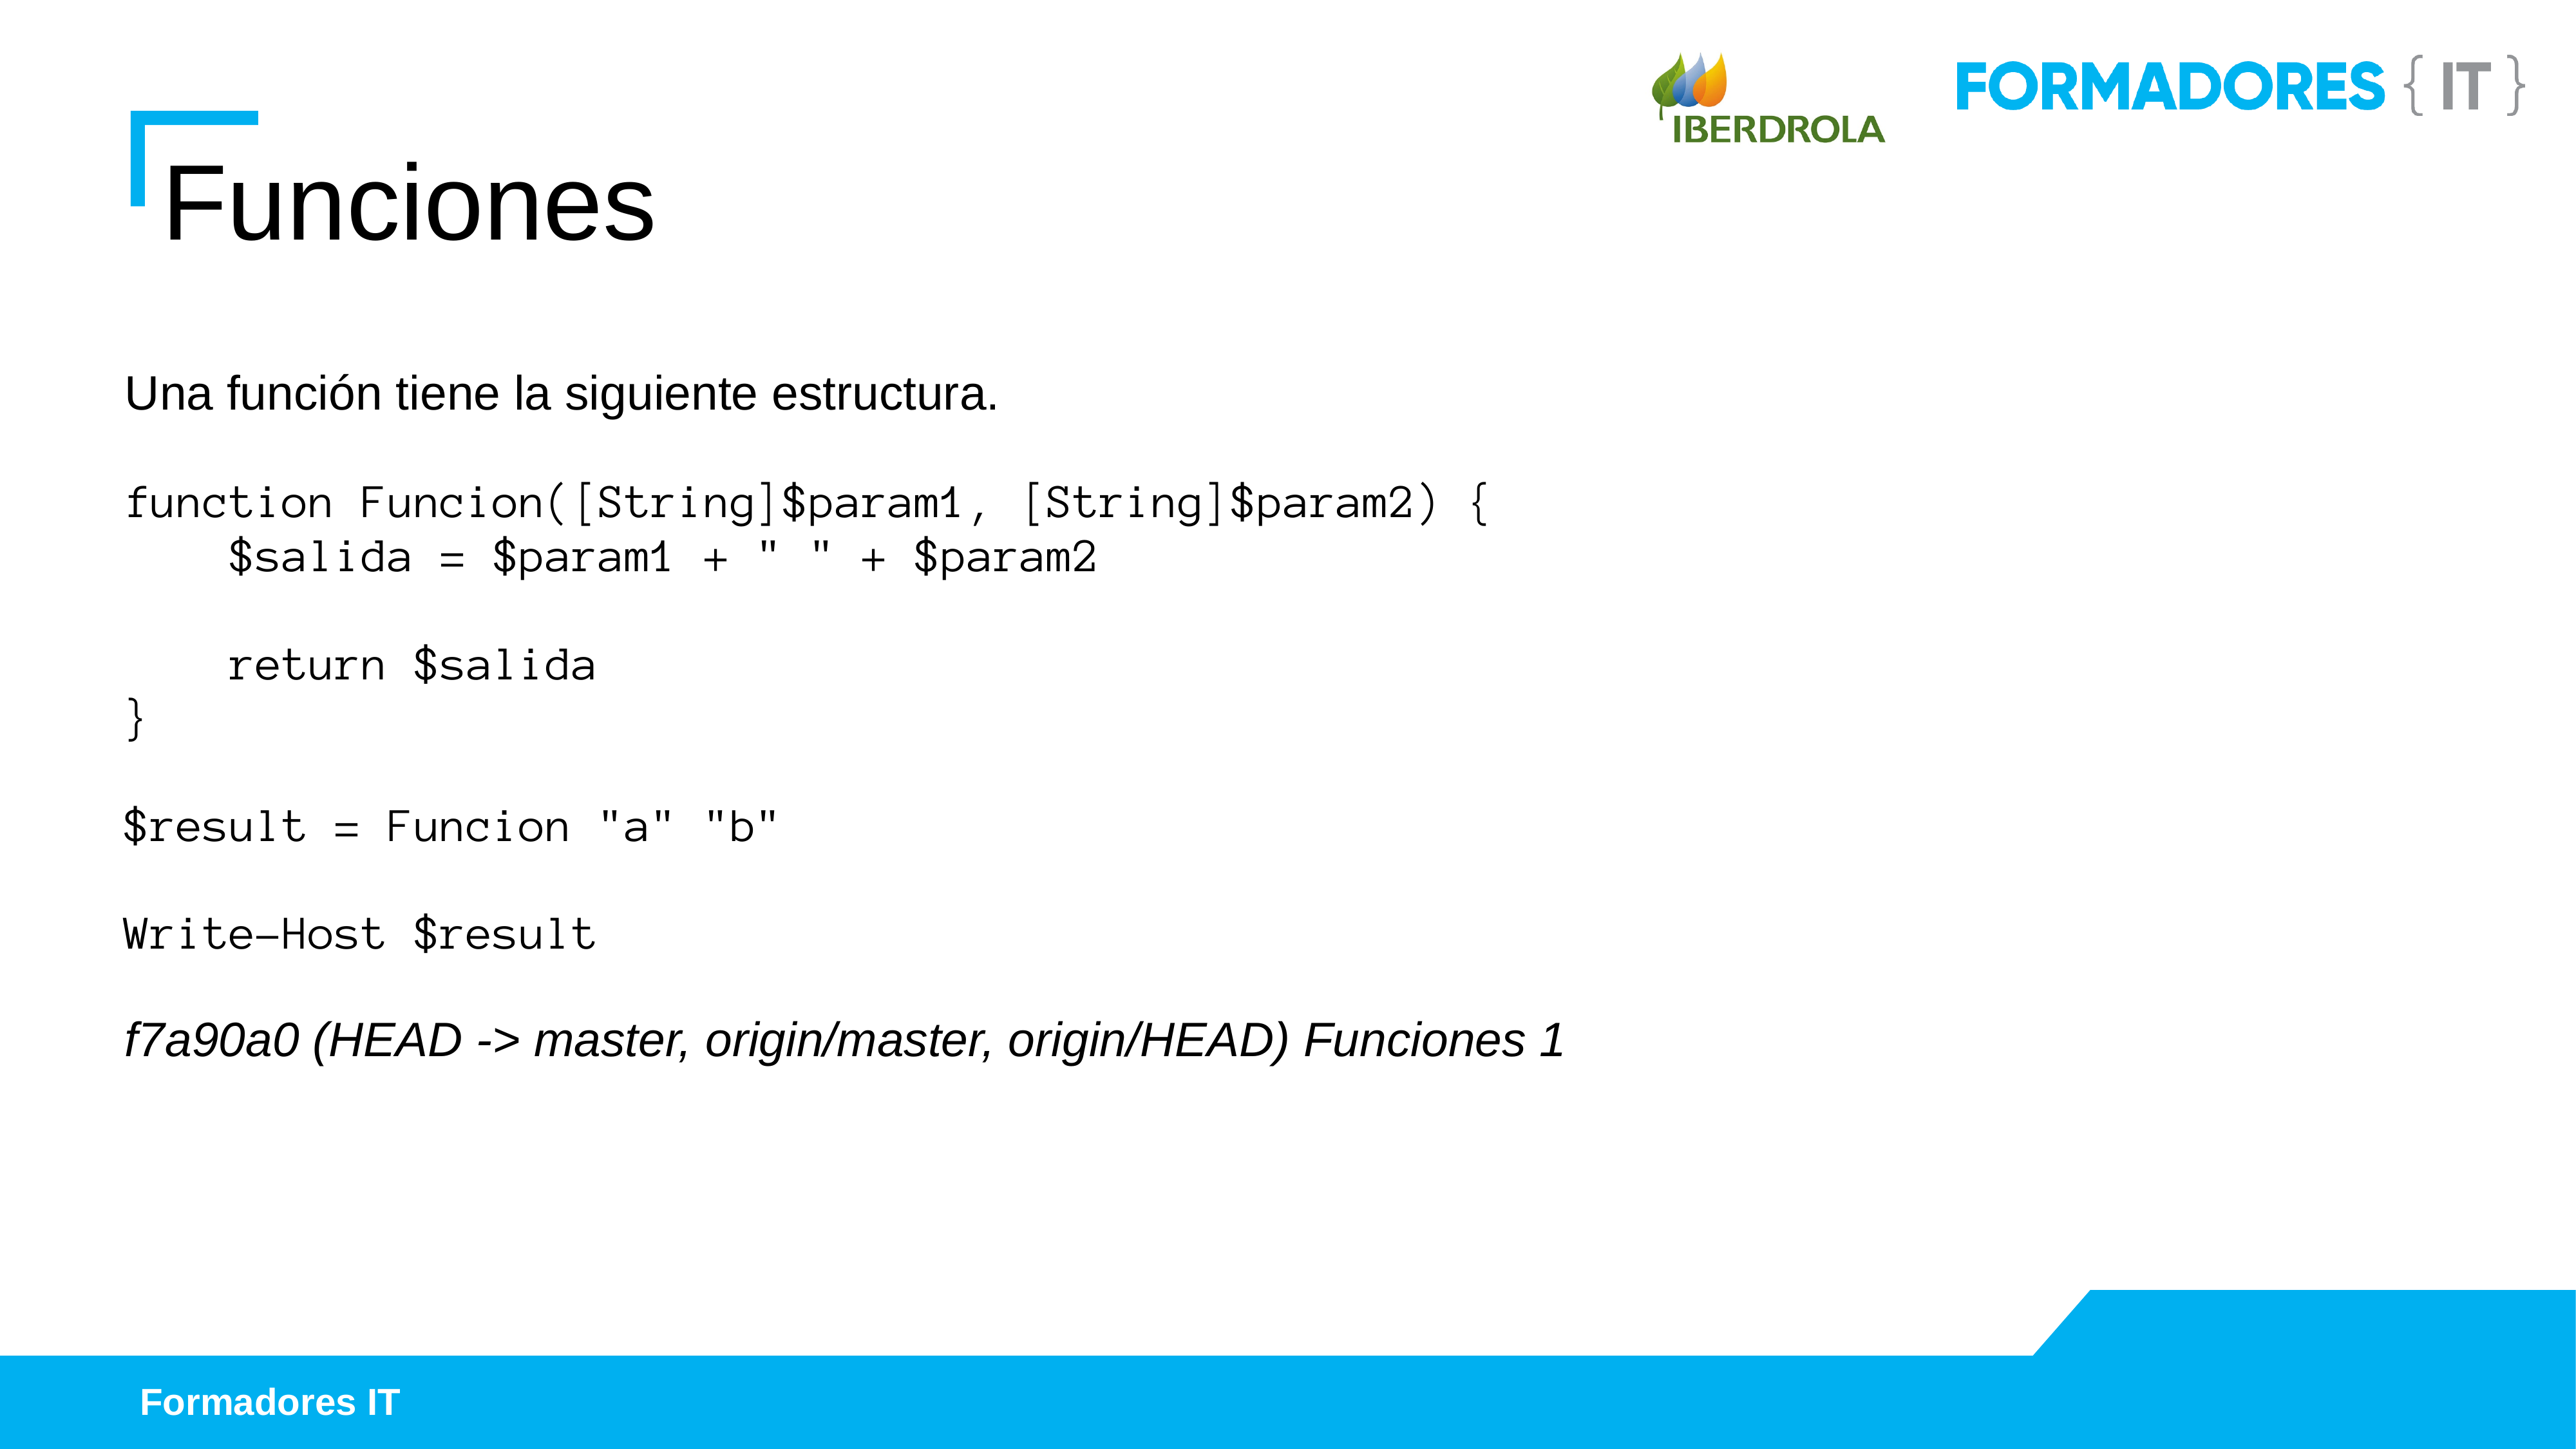

Funciones

Una función tiene la siguiente estructura.

function Funcion([String]$param1, [String]$param2) {
    $salida = $param1 + " " + $param2

    return $salida
}

$result = Funcion "a" "b"

Write-Host $result

f7a90a0 (HEAD -> master, origin/master, origin/HEAD) Funciones 1